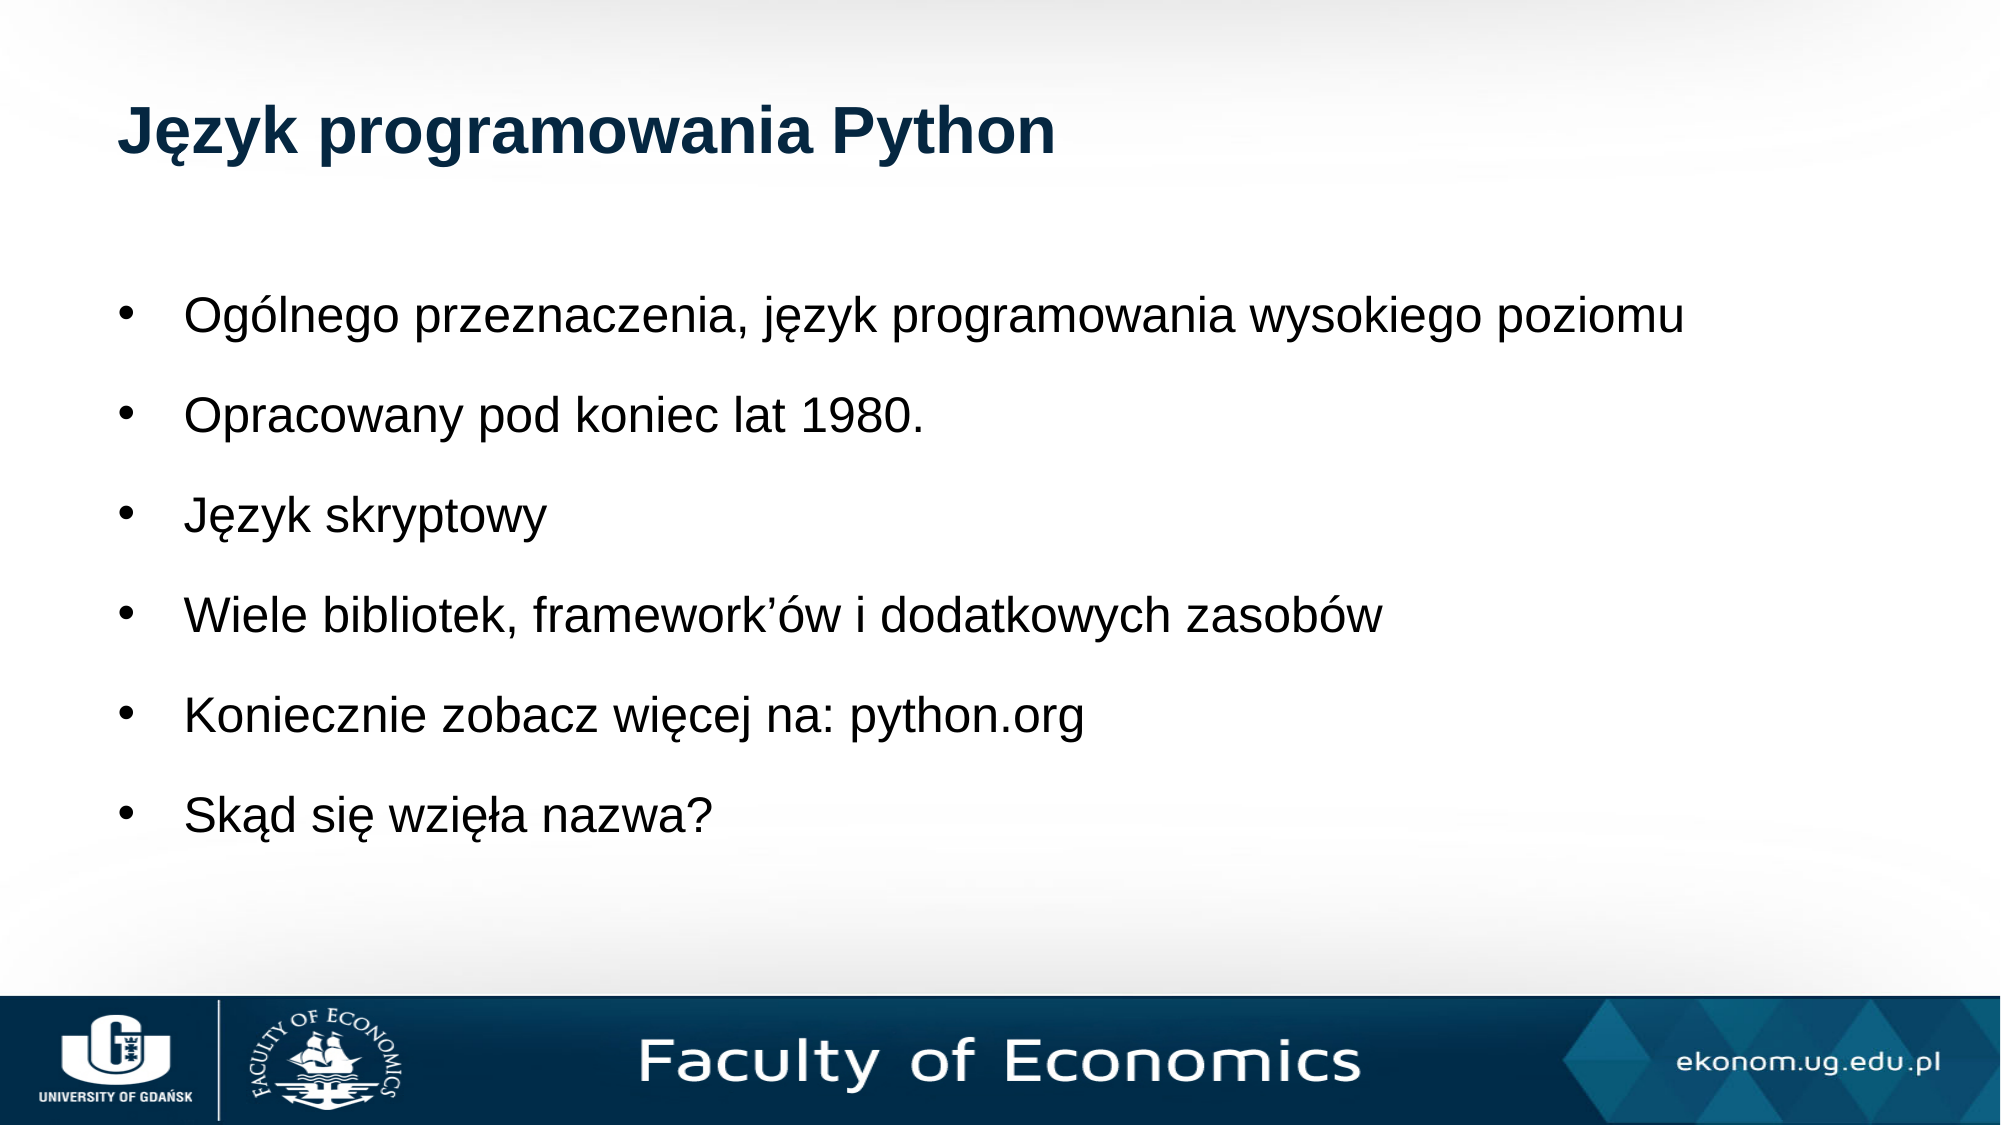

# Język programowania Python
Ogólnego przeznaczenia, język programowania wysokiego poziomu
Opracowany pod koniec lat 1980.
Język skryptowy
Wiele bibliotek, framework’ów i dodatkowych zasobów
Koniecznie zobacz więcej na: python.org
Skąd się wzięła nazwa?